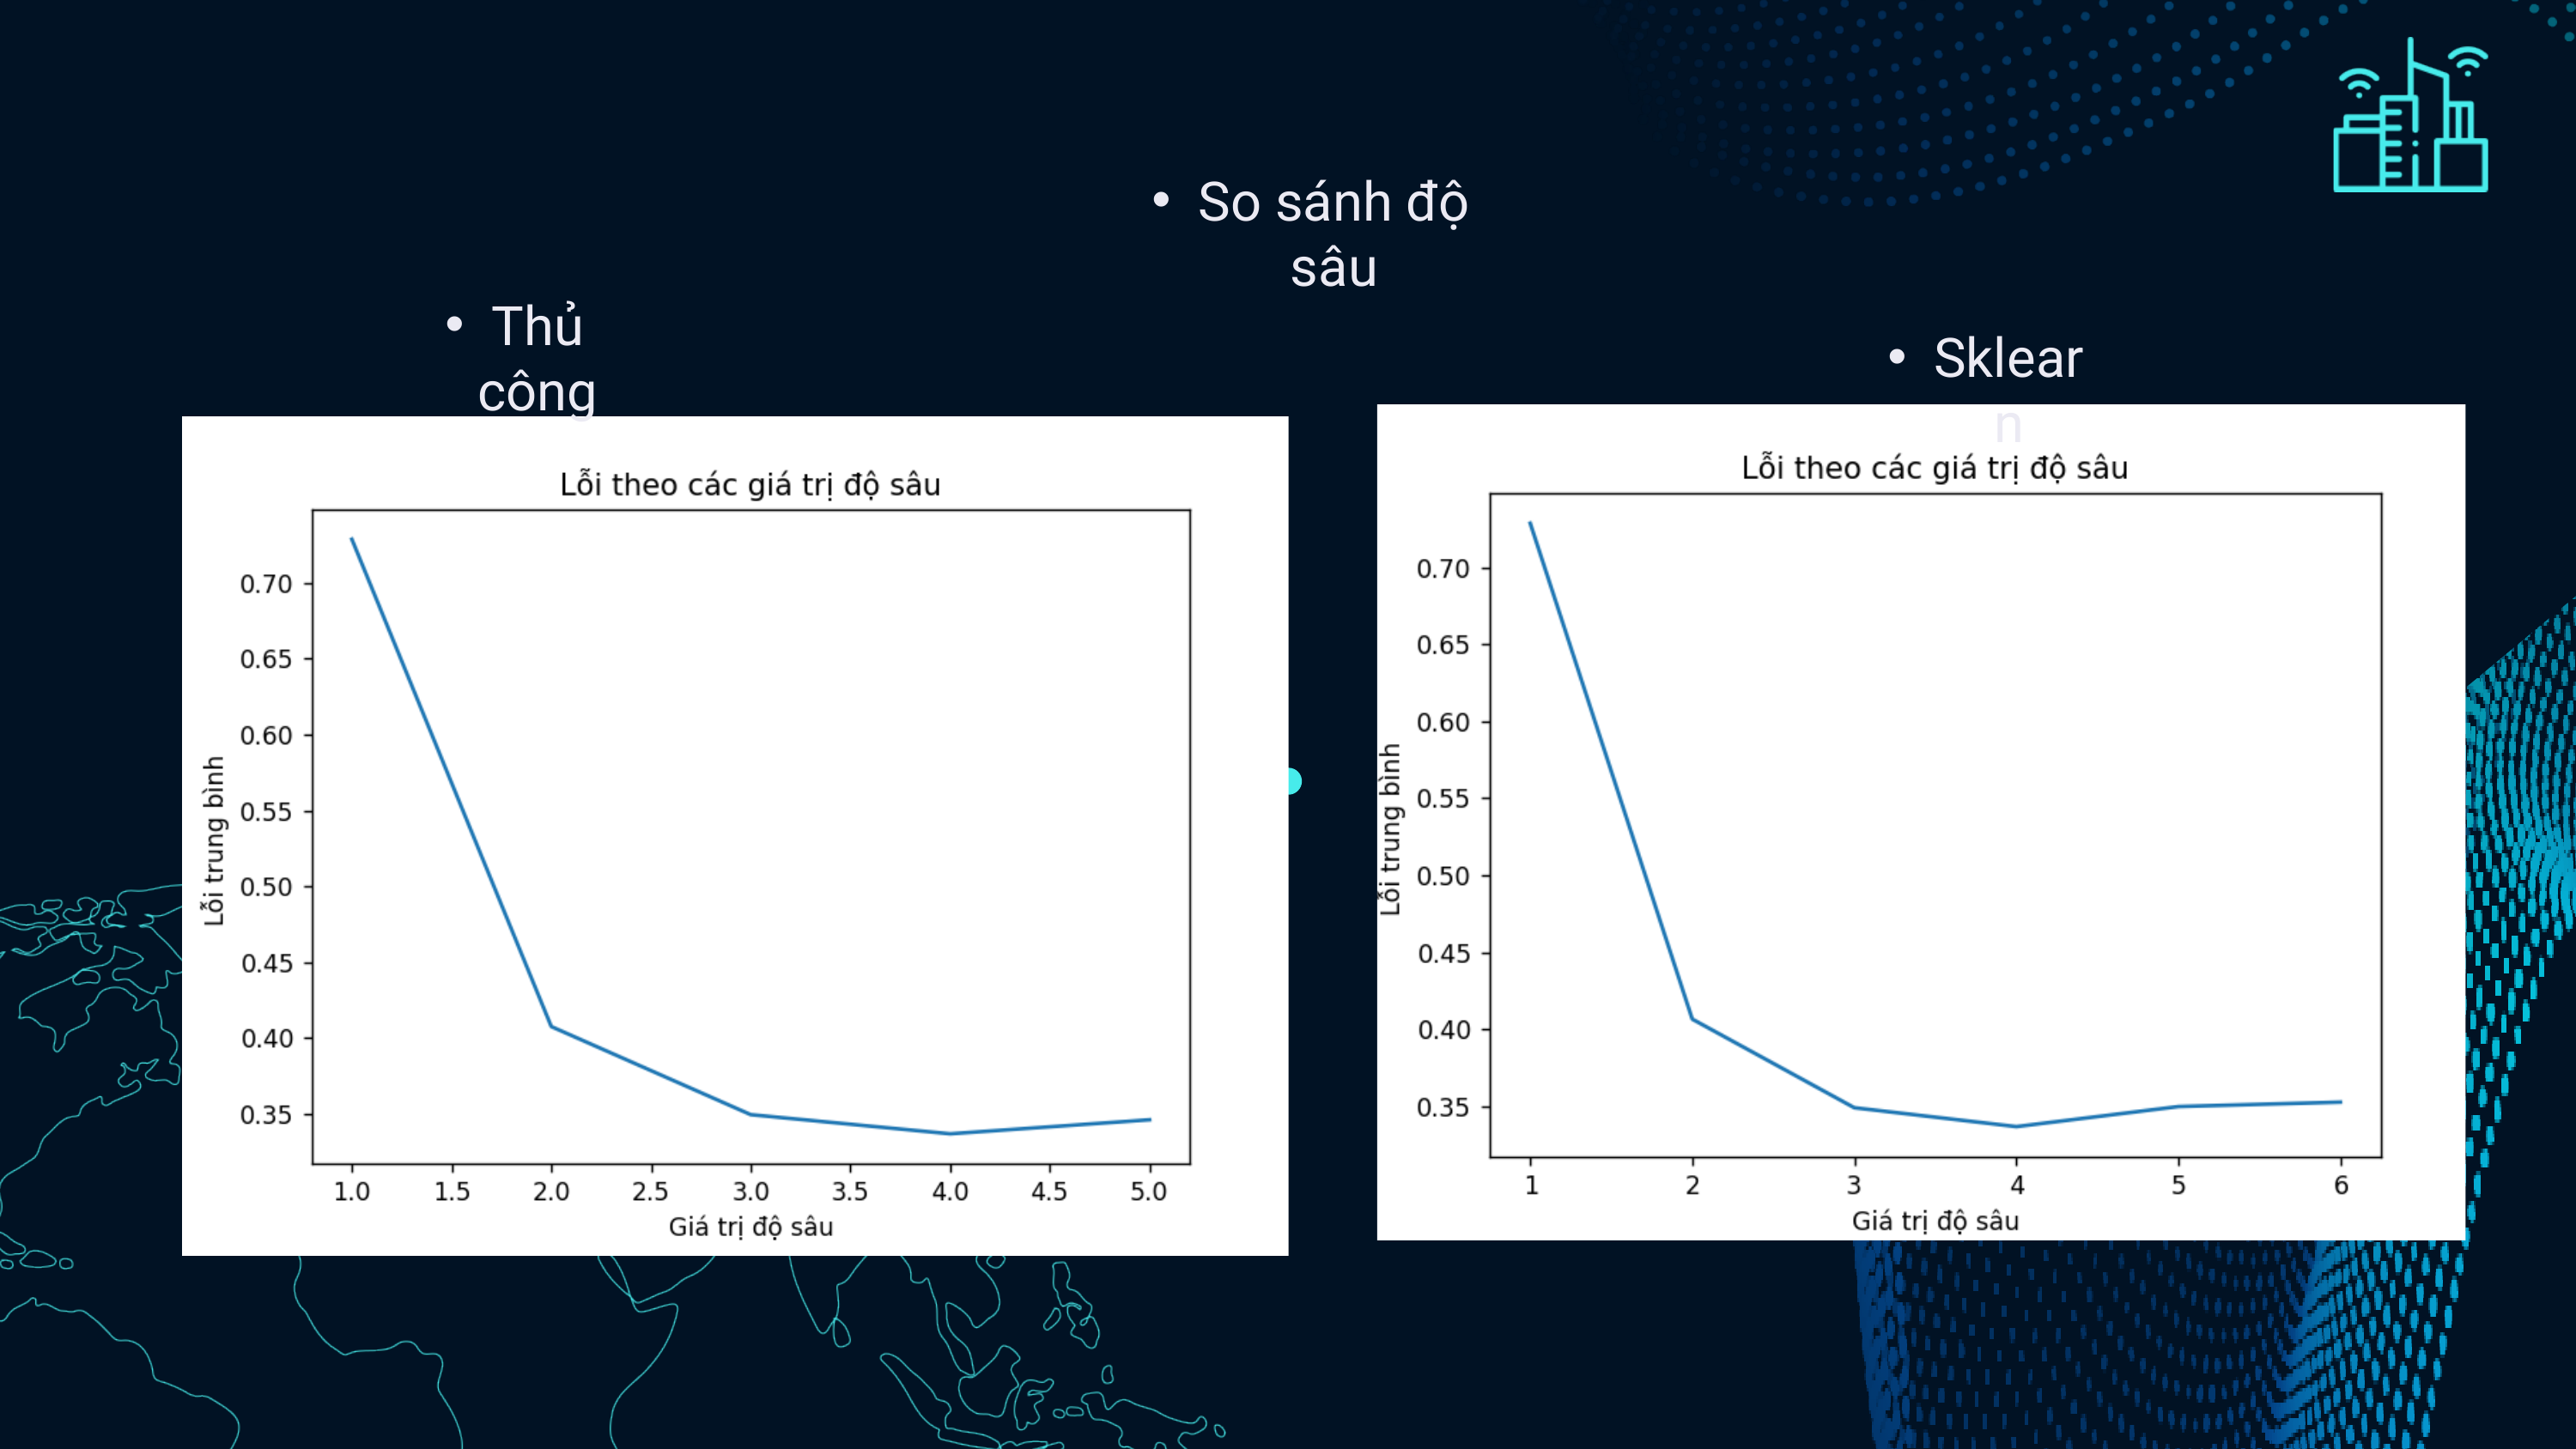

So sánh độ sâu
Thủ công
Sklearn